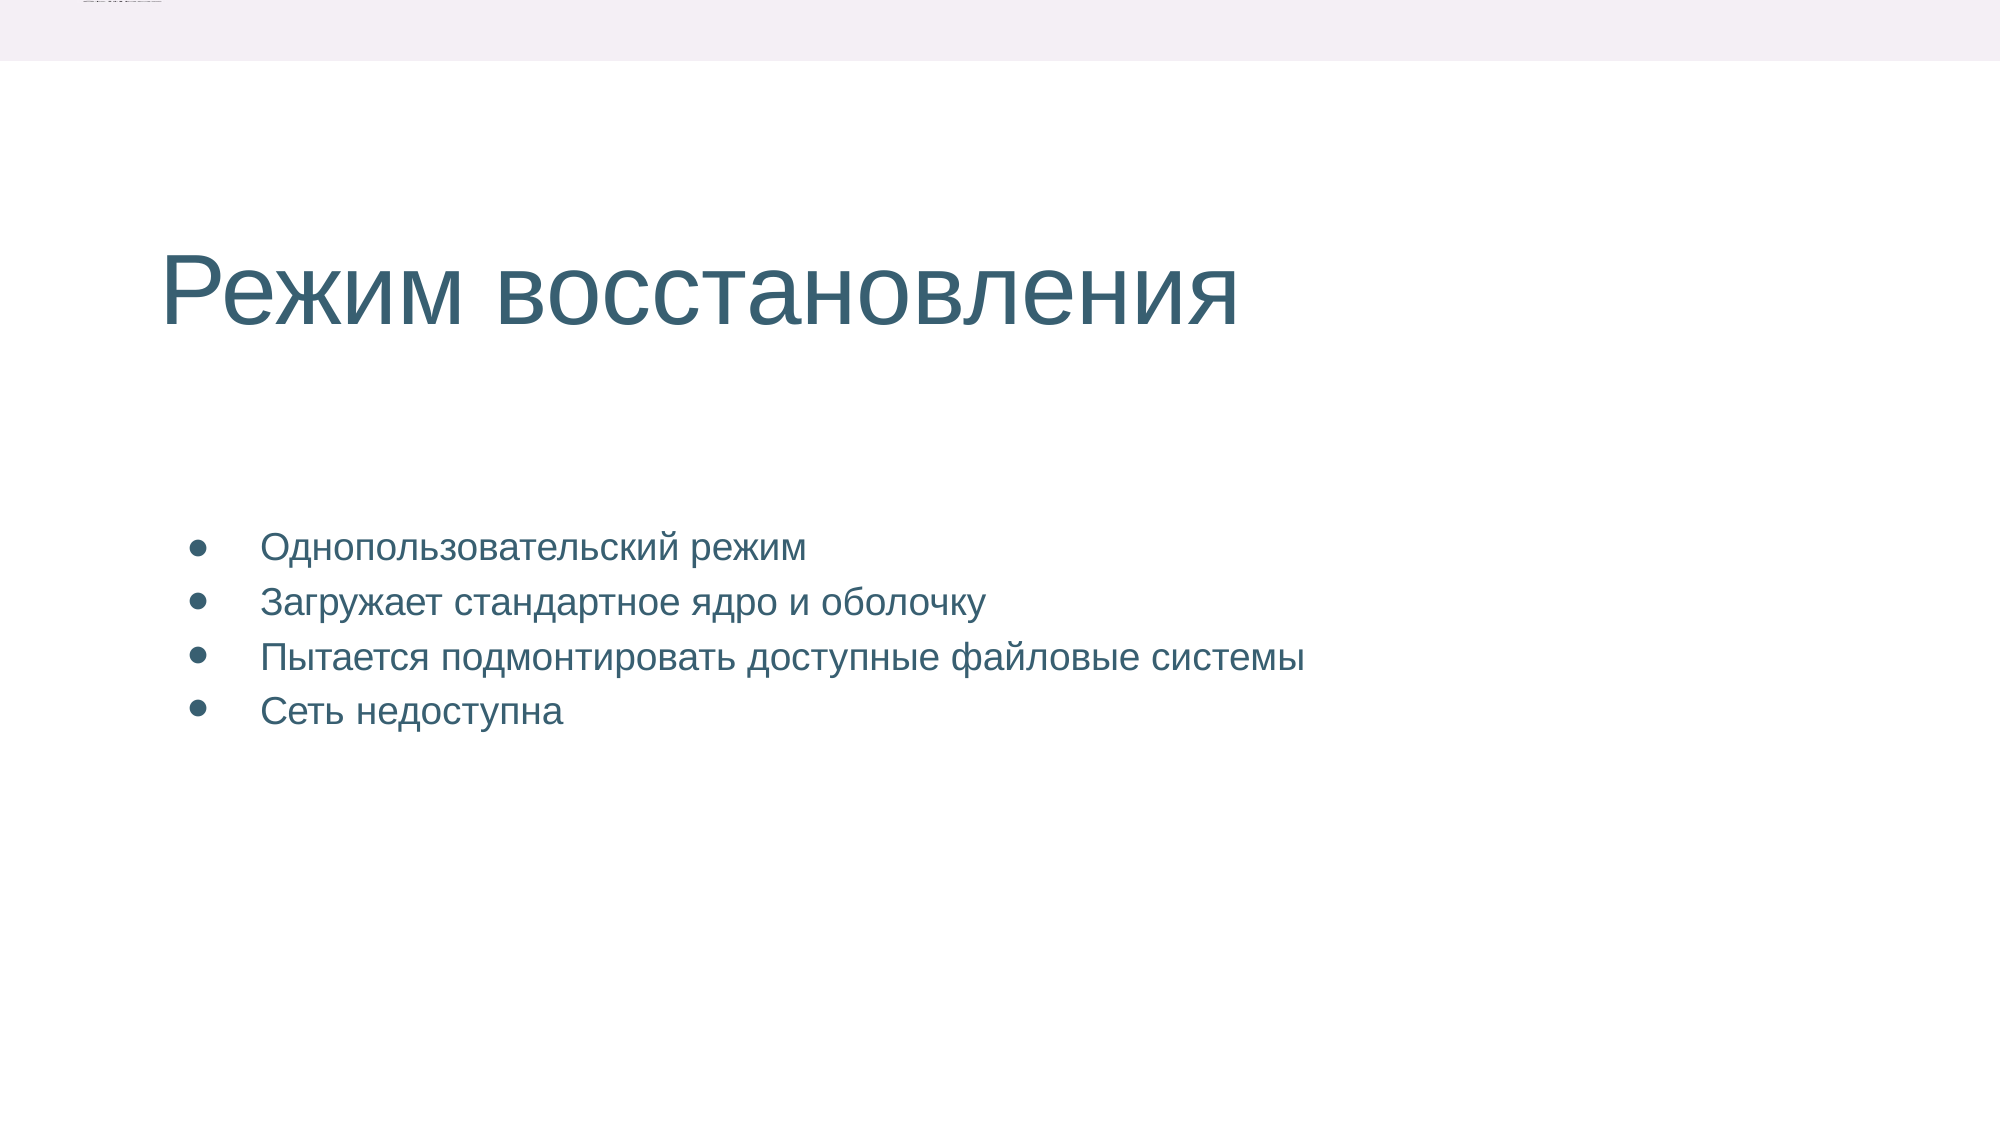

Режим восстановления
Однопользовательский режим
●
●
●
●
Загружает стандартное ядро и оболочку
Пытается подмонтировать доступные файловые системы
Сеть недоступна